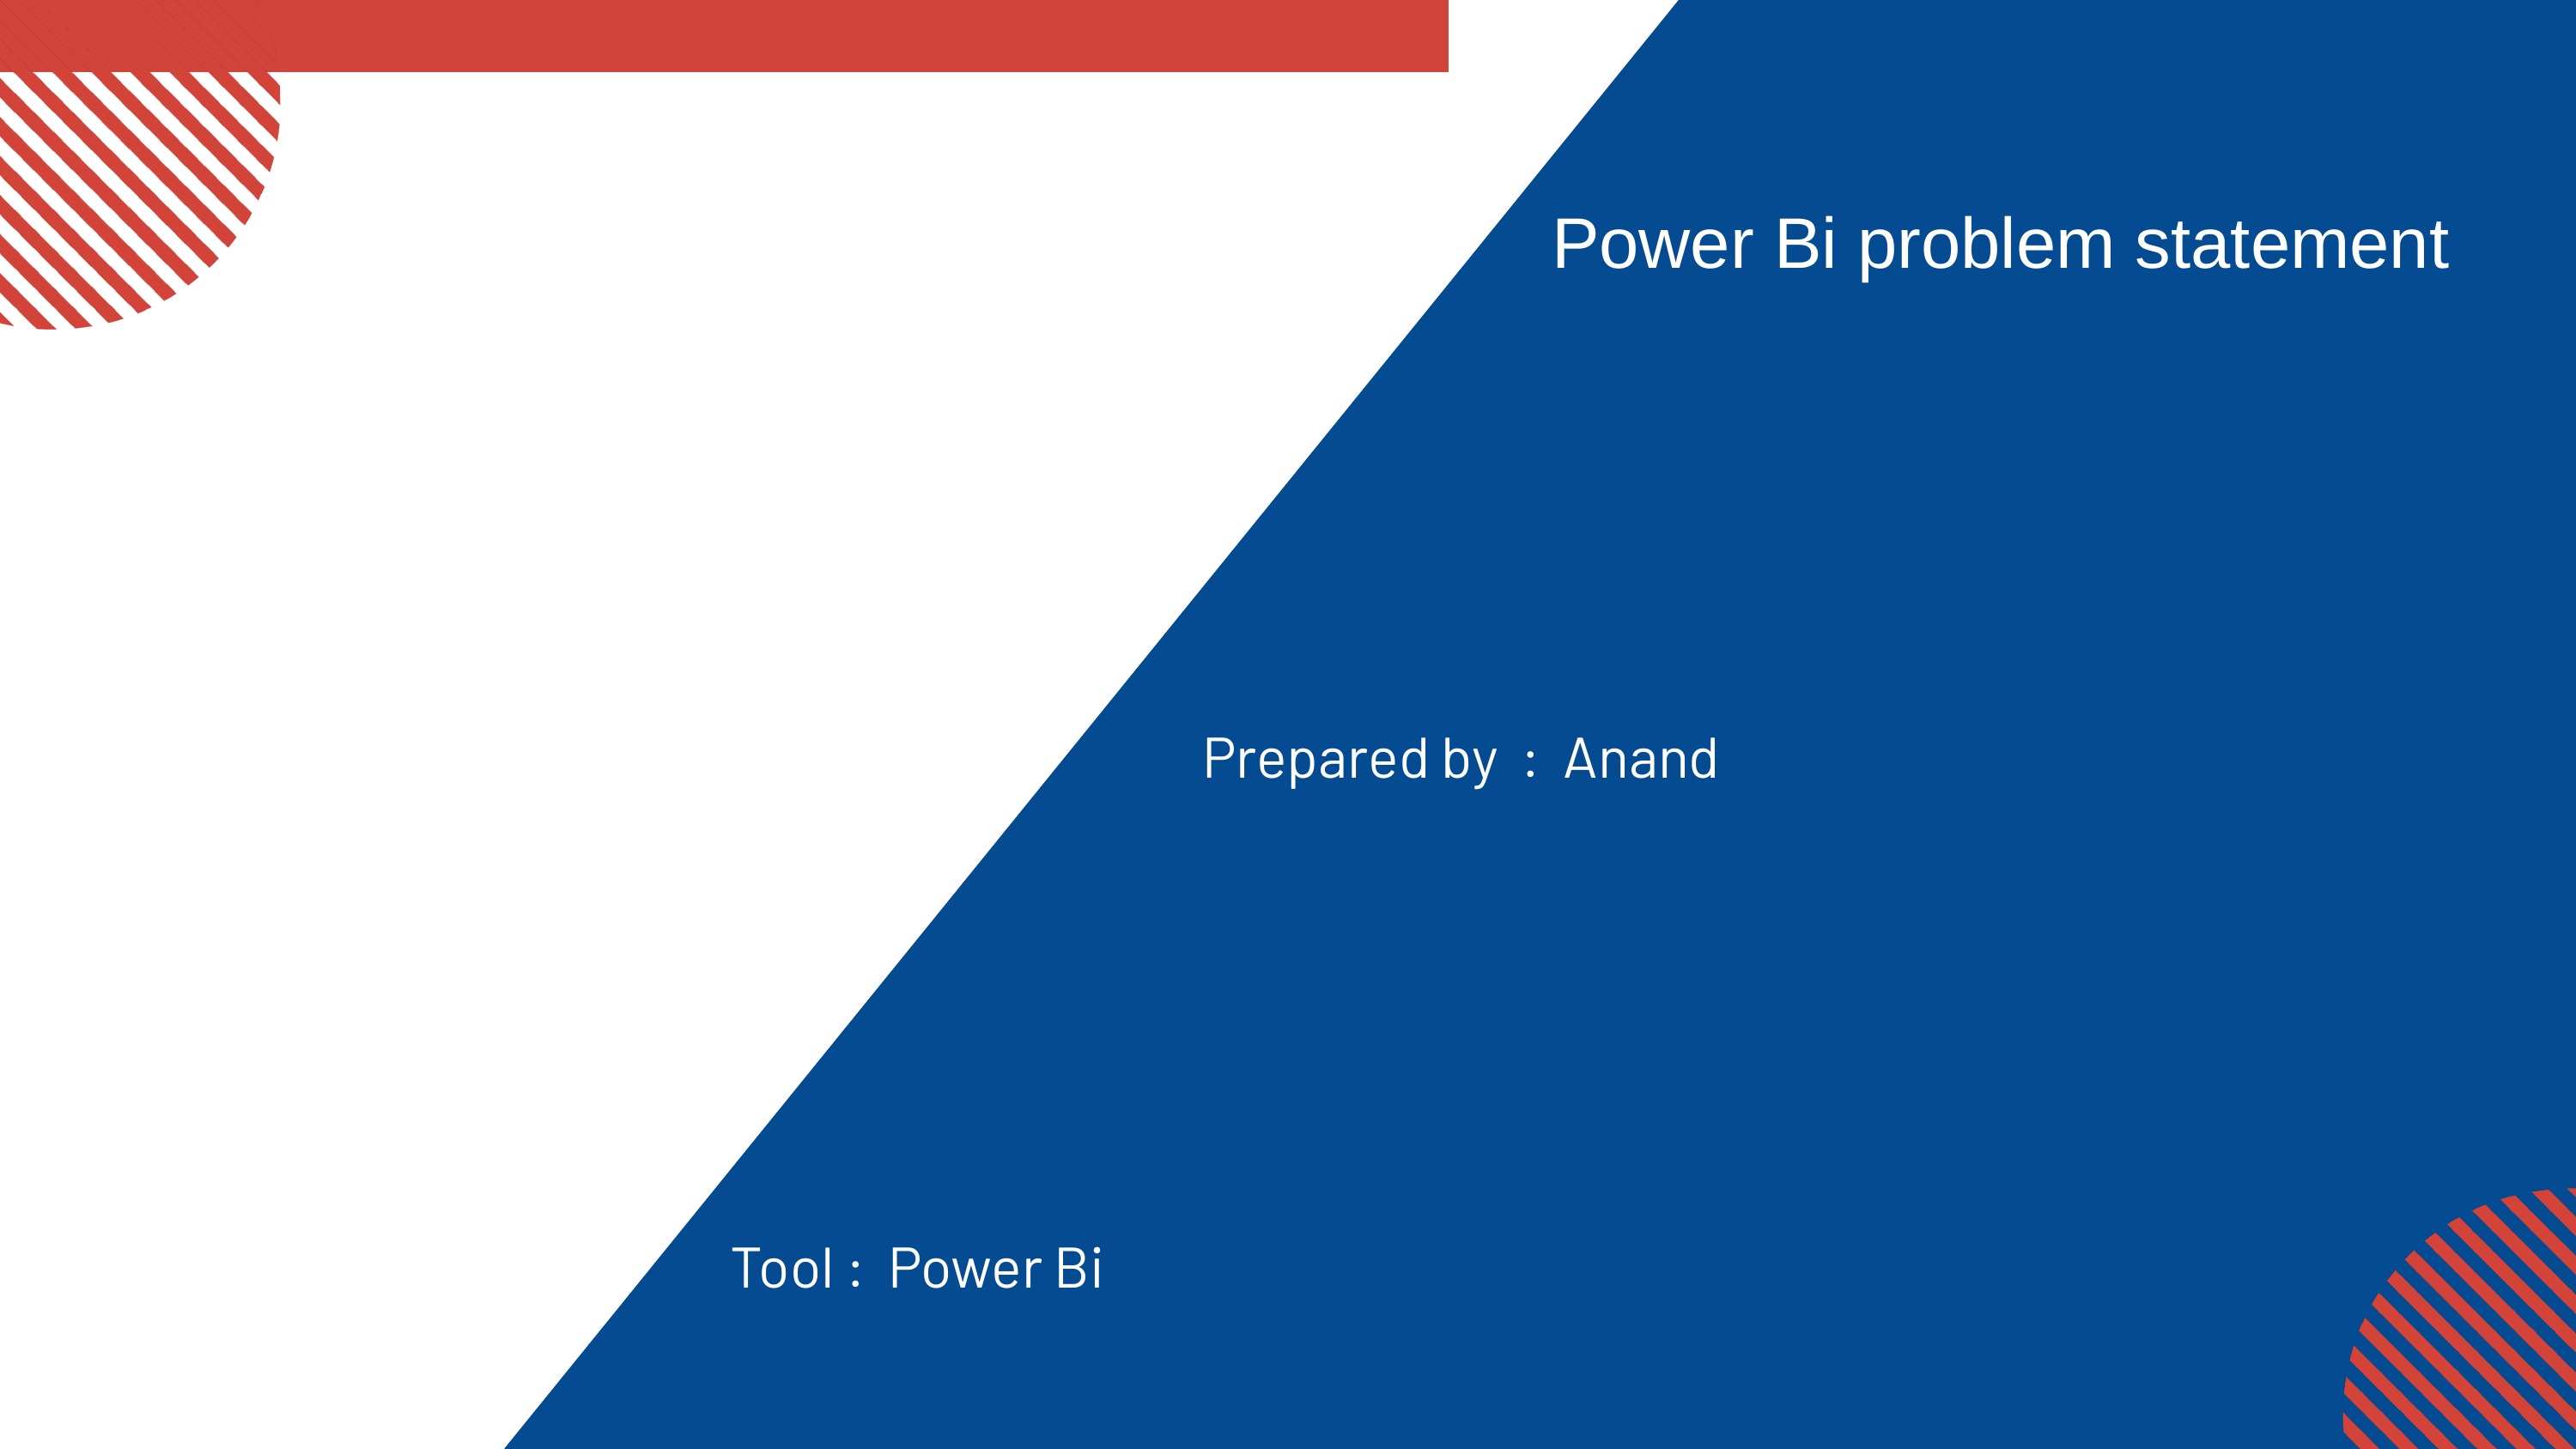

Power Bi problem statement
Prepared by  :  Anand
 Tool :  Power Bi